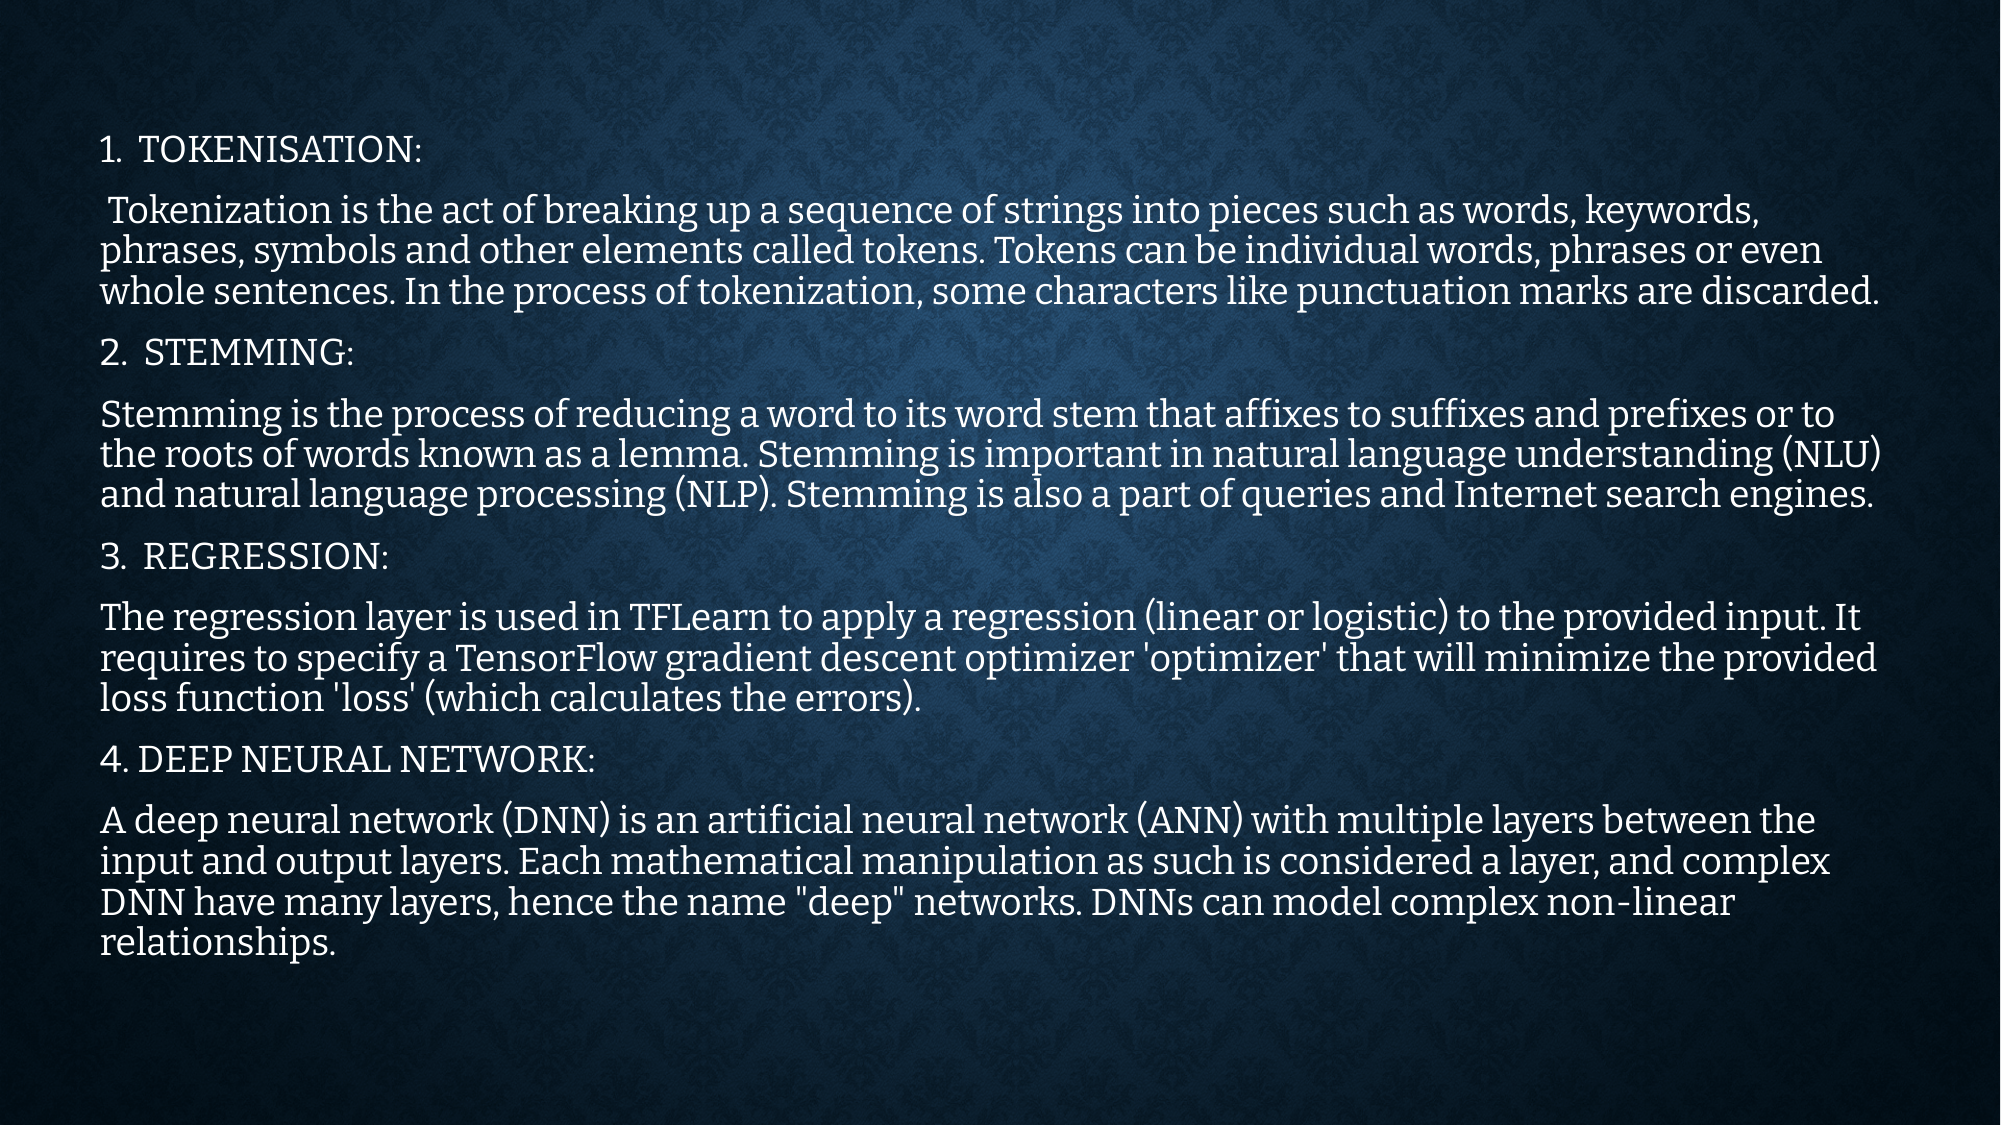

# 1.  TOKENISATION:
 Tokenization is the act of breaking up a sequence of strings into pieces such as words, keywords, phrases, symbols and other elements called tokens. Tokens can be individual words, phrases or even whole sentences. In the process of tokenization, some characters like punctuation marks are discarded.
2.  STEMMING:
Stemming is the process of reducing a word to its word stem that affixes to suffixes and prefixes or to the roots of words known as a lemma. Stemming is important in natural language understanding (NLU) and natural language processing (NLP). Stemming is also a part of queries and Internet search engines.
3.  REGRESSION:
The regression layer is used in TFLearn to apply a regression (linear or logistic) to the provided input. It requires to specify a TensorFlow gradient descent optimizer 'optimizer' that will minimize the provided loss function 'loss' (which calculates the errors).
4. DEEP NEURAL NETWORK:
A deep neural network (DNN) is an artificial neural network (ANN) with multiple layers between the input and output layers. Each mathematical manipulation as such is considered a layer, and complex DNN have many layers, hence the name "deep" networks. DNNs can model complex non-linear relationships.